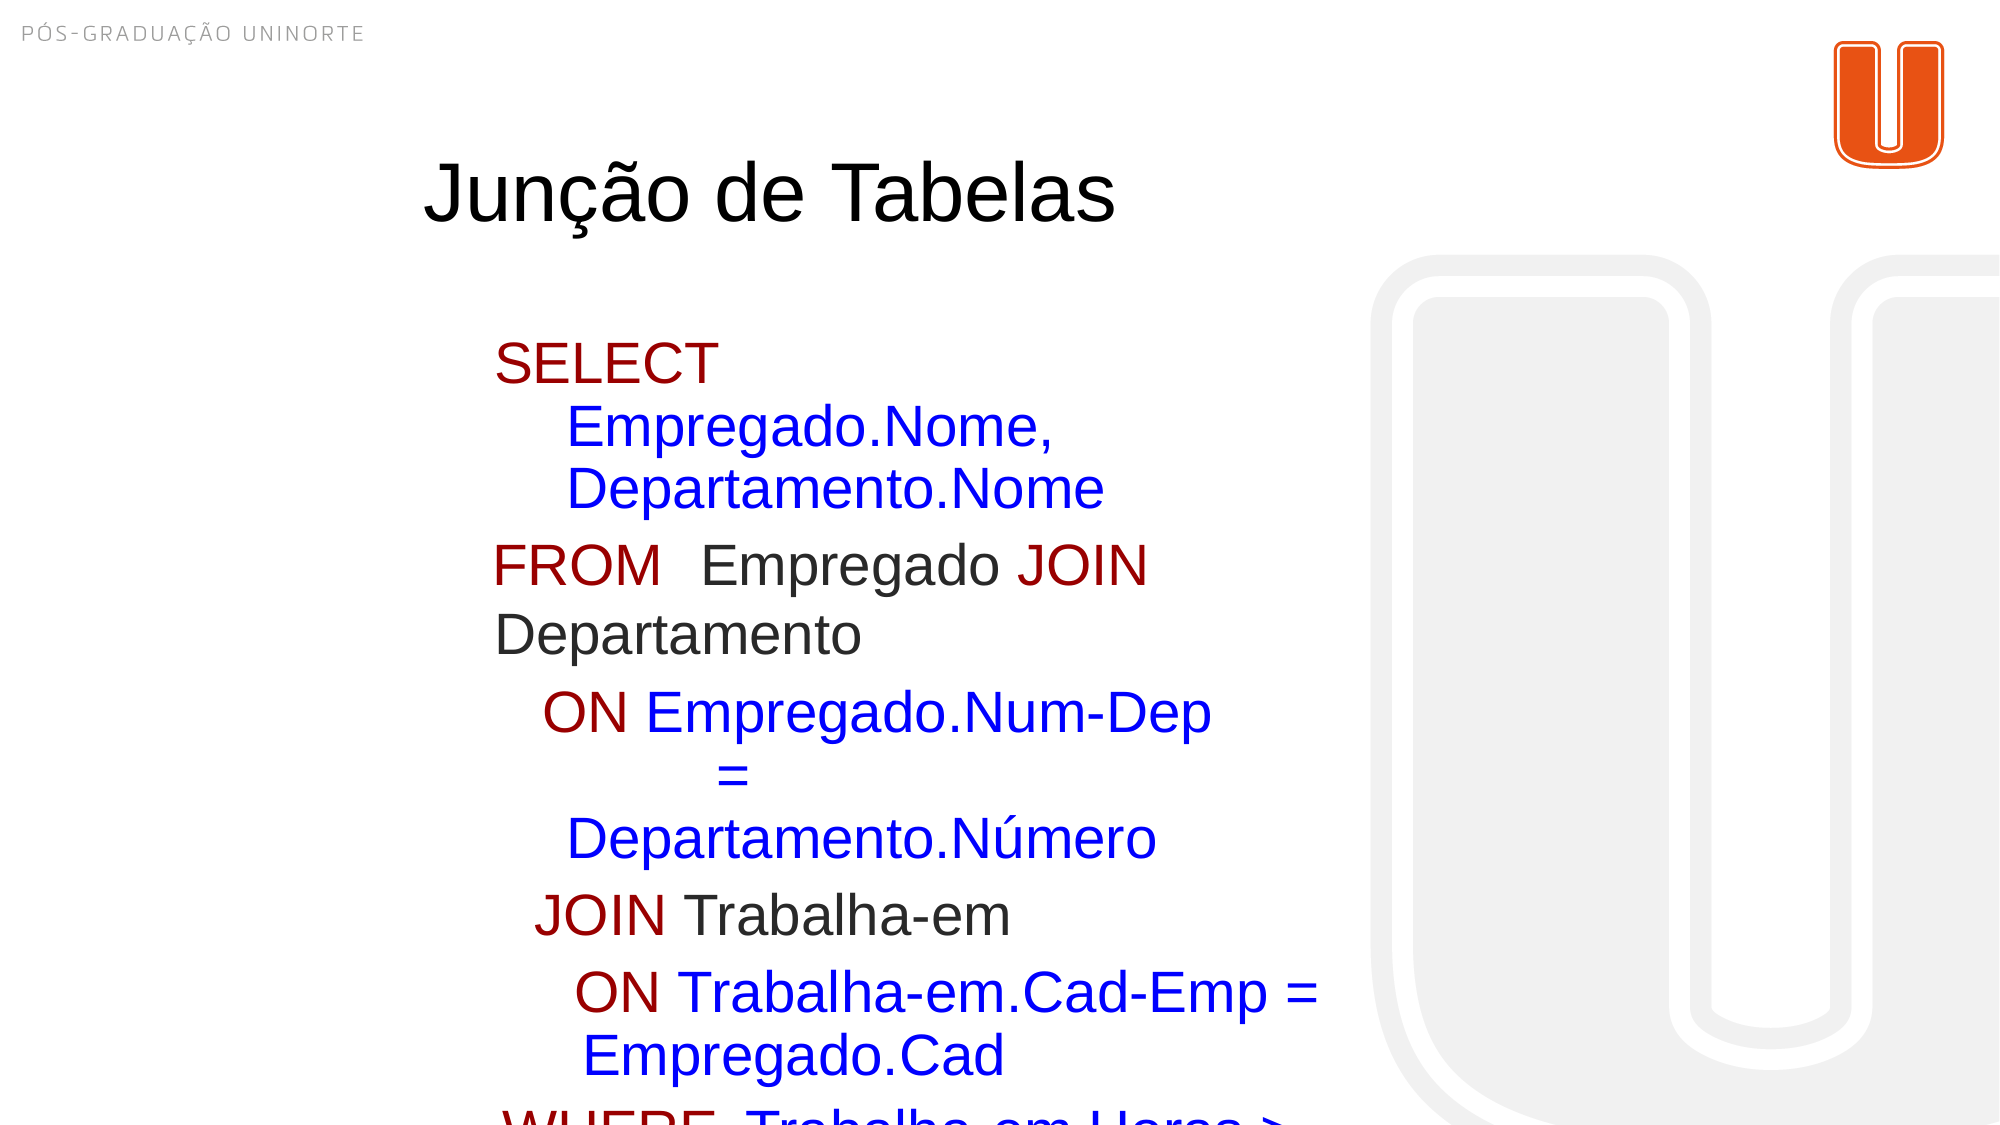

# Junção de Tabelas
SELECT	Empregado.Nome,  Departamento.Nome
FROM	Empregado JOIN Departamento
ON Empregado.Num-Dep	=  Departamento.Número
JOIN Trabalha-em
ON Trabalha-em.Cad-Emp =  Empregado.Cad
WHERE	Trabalha-em.Horas > 20